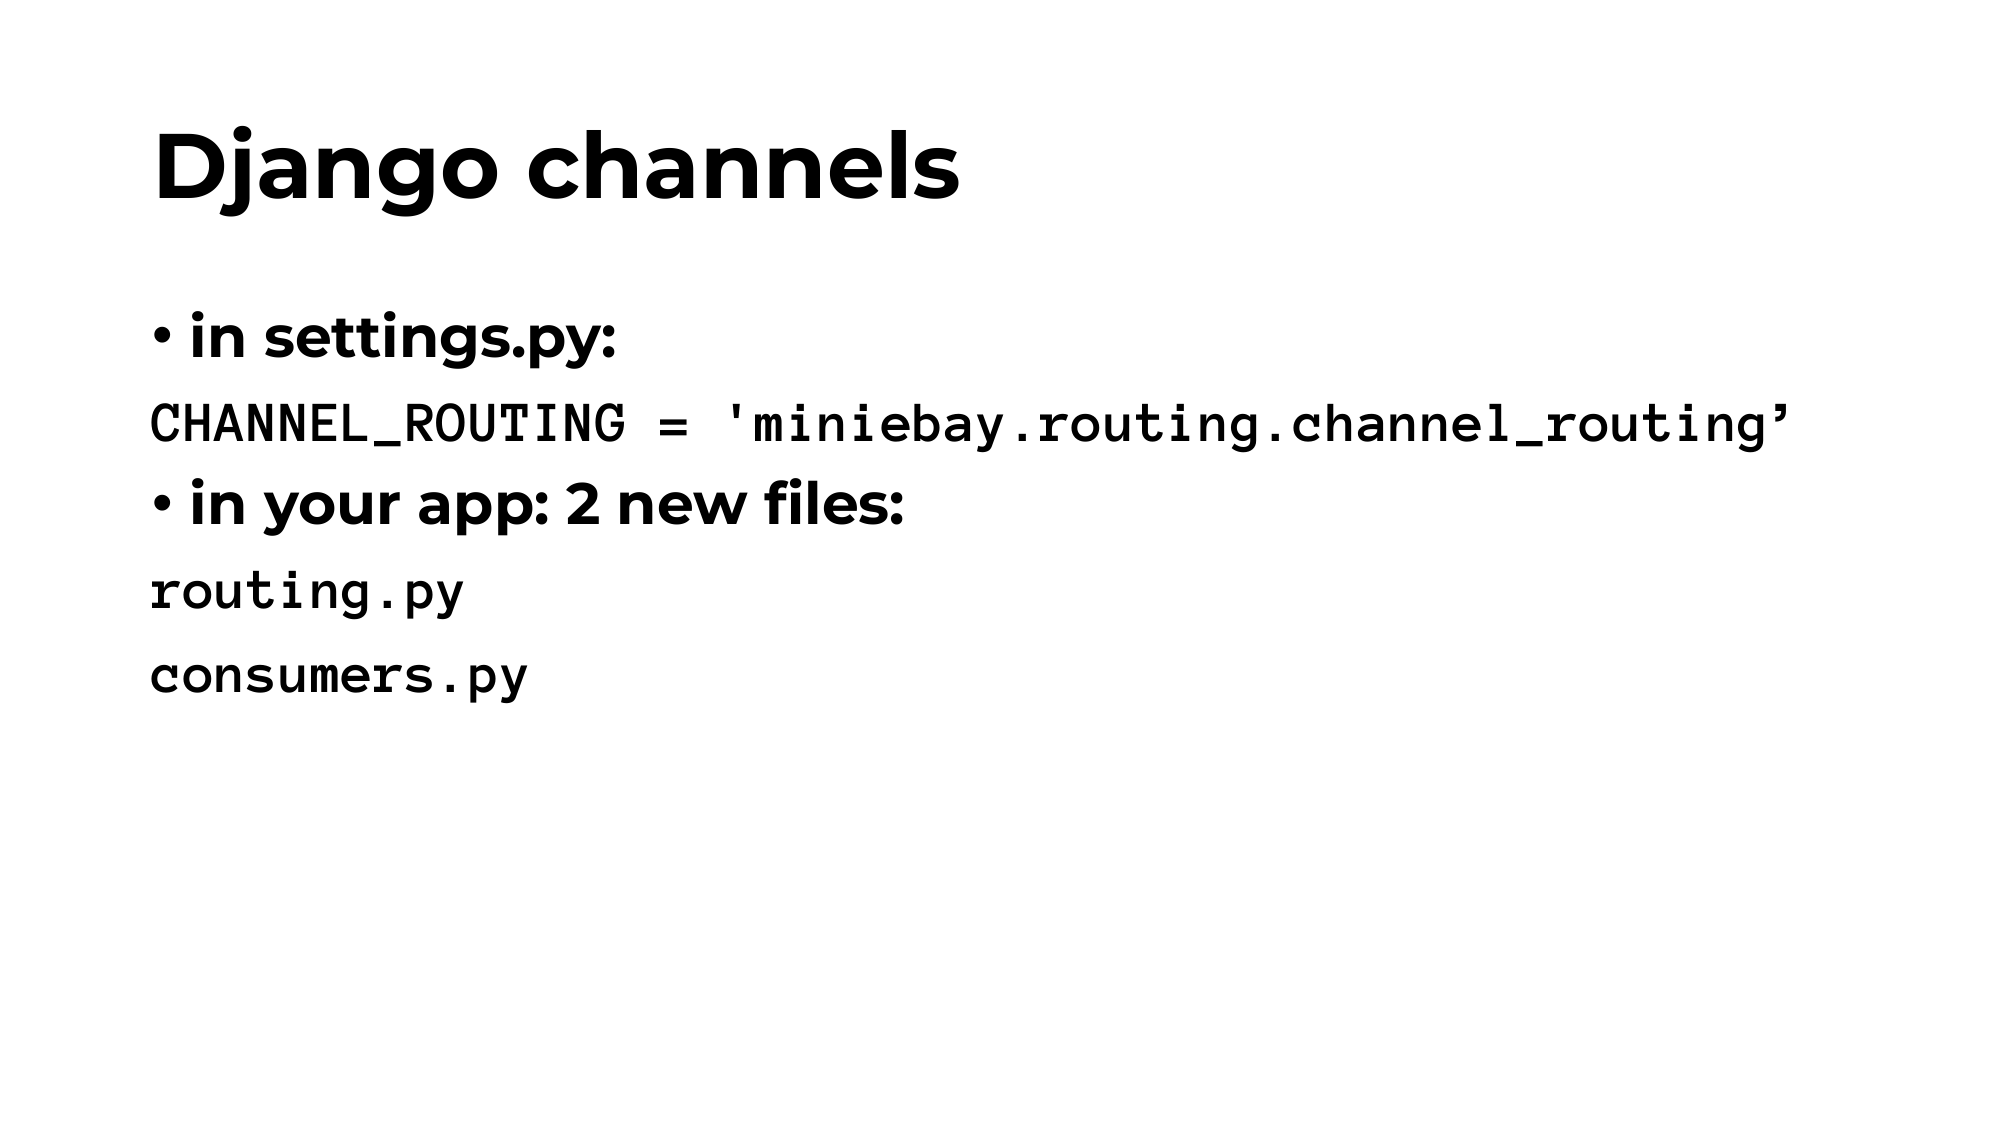

# Django channels
in settings.py:
CHANNEL_ROUTING = 'miniebay.routing.channel_routing’
in your app: 2 new files:
routing.py
consumers.py